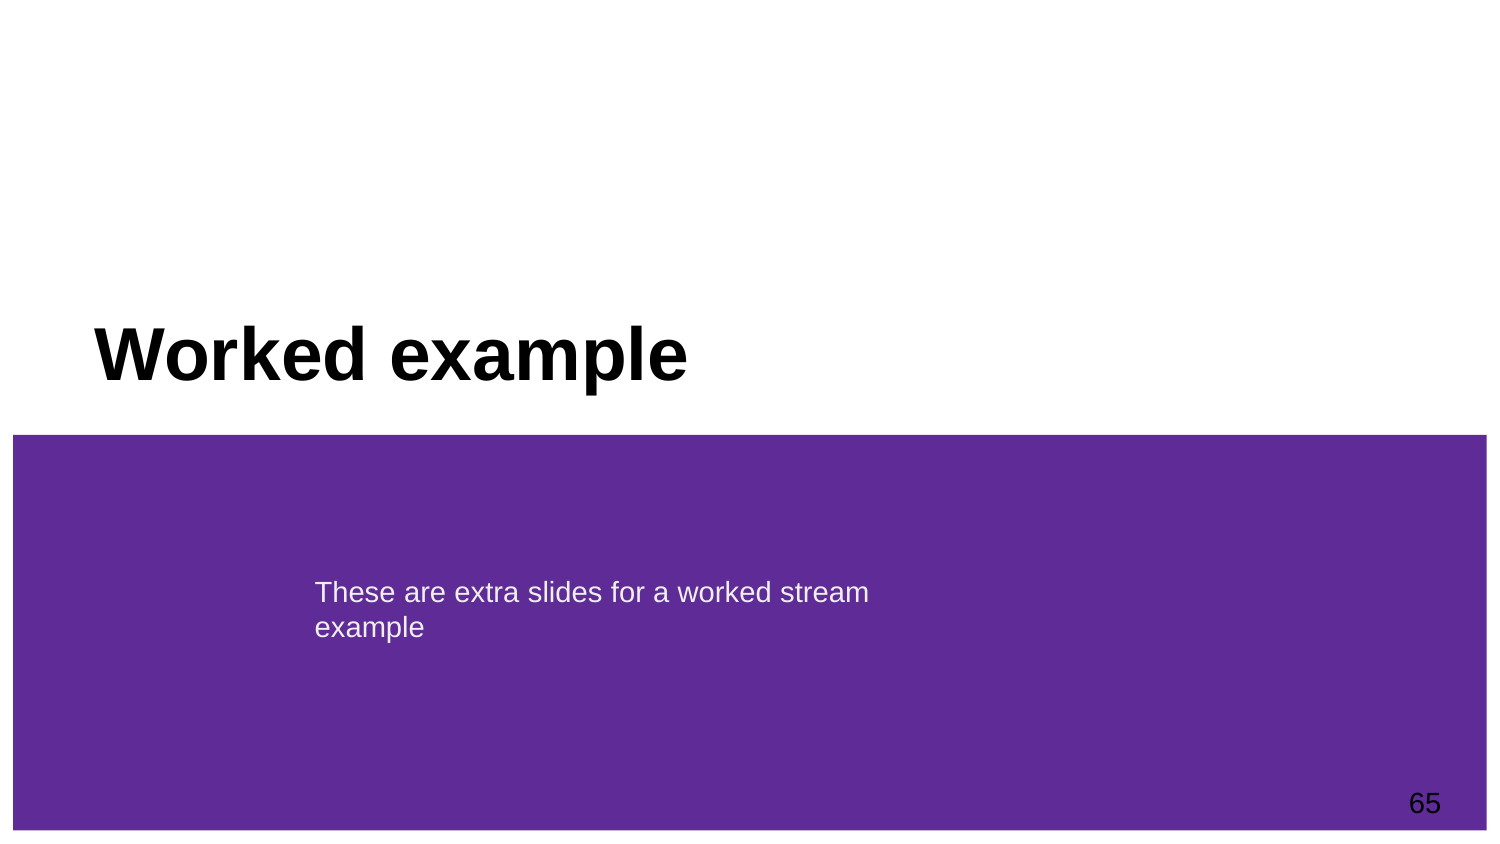

# Worked example
These are extra slides for a worked stream example
65